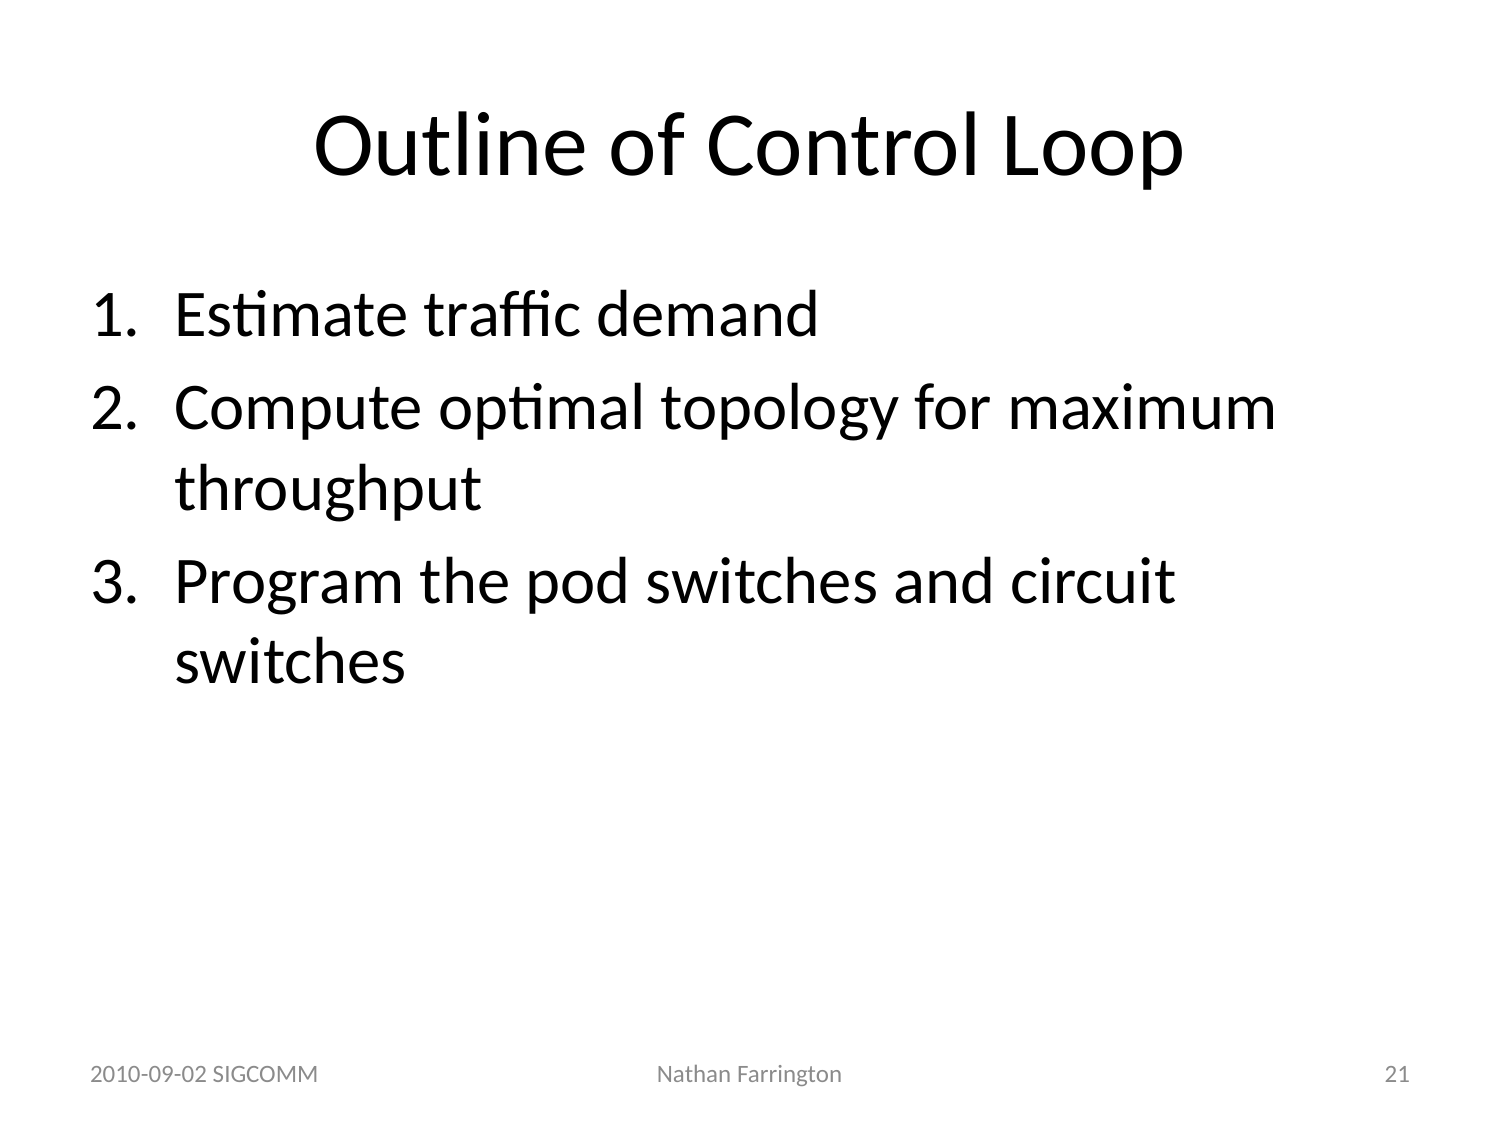

# Outline of Control Loop
Estimate traffic demand
Compute optimal topology for maximum throughput
Program the pod switches and circuit switches
2010-09-02 SIGCOMM
Nathan Farrington
21